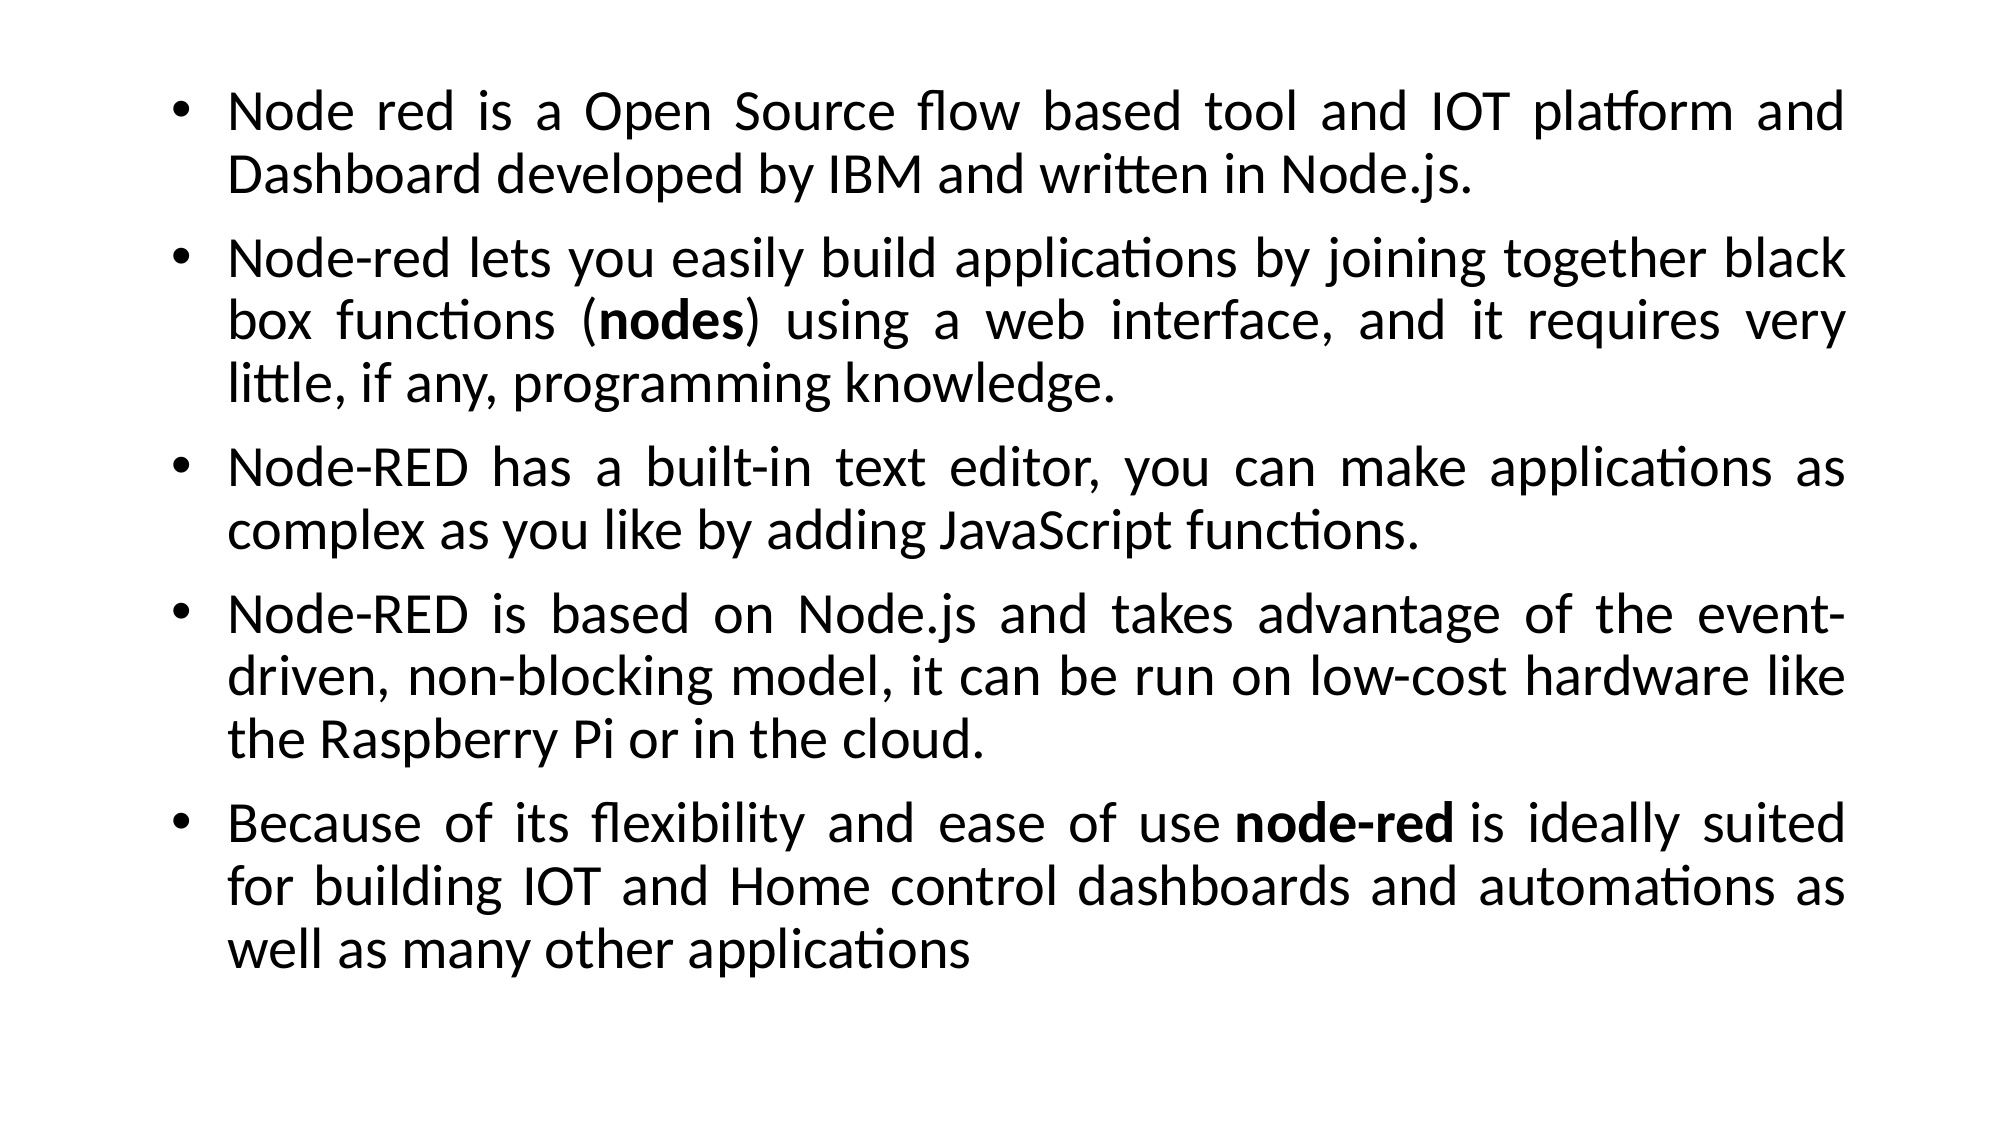

Node red is a Open Source flow based tool and IOT platform and Dashboard developed by IBM and written in Node.js.
Node-red lets you easily build applications by joining together black box functions (nodes) using a web interface, and it requires very little, if any, programming knowledge.
Node-RED has a built-in text editor, you can make applications as complex as you like by adding JavaScript functions.
Node-RED is based on Node.js and takes advantage of the event-driven, non-blocking model, it can be run on low-cost hardware like the Raspberry Pi or in the cloud.
Because of its flexibility and ease of use node-red is ideally suited for building IOT and Home control dashboards and automations as well as many other applications